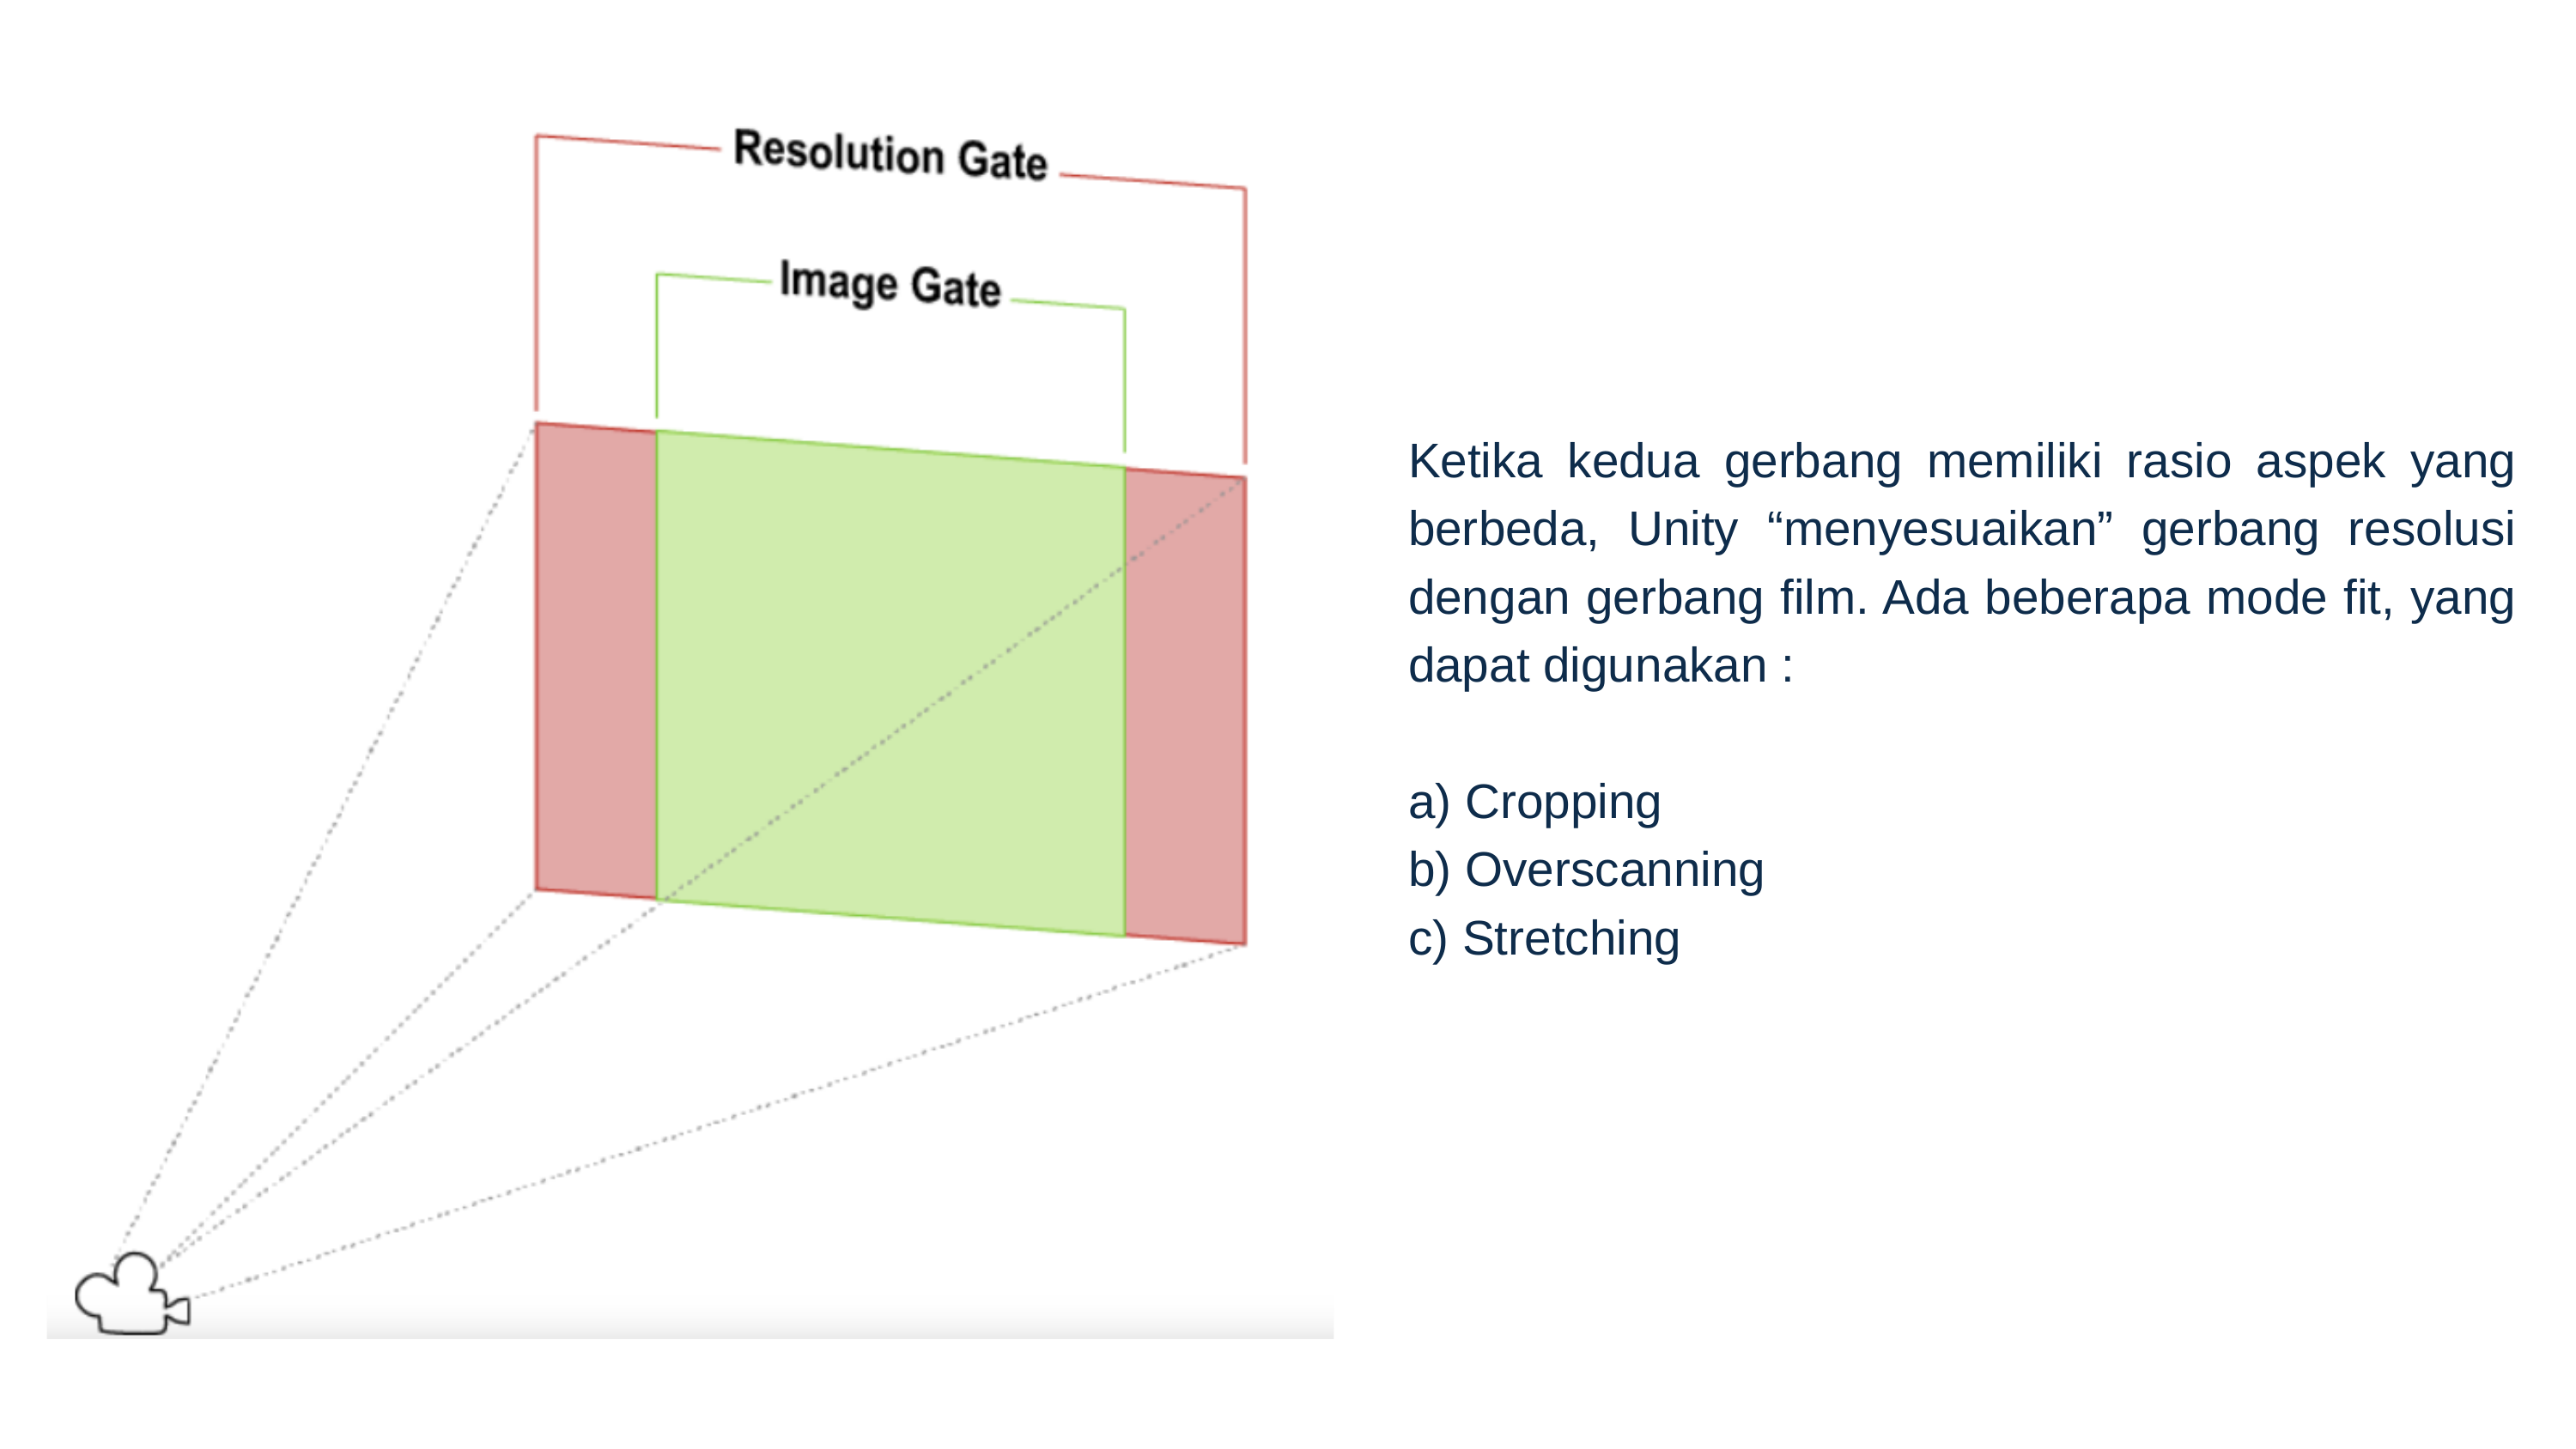

Ketika kedua gerbang memiliki rasio aspek yang berbeda, Unity “menyesuaikan” gerbang resolusi dengan gerbang film. Ada beberapa mode fit, yang dapat digunakan :

a) Cropping
b) Overscanning
c) Stretching